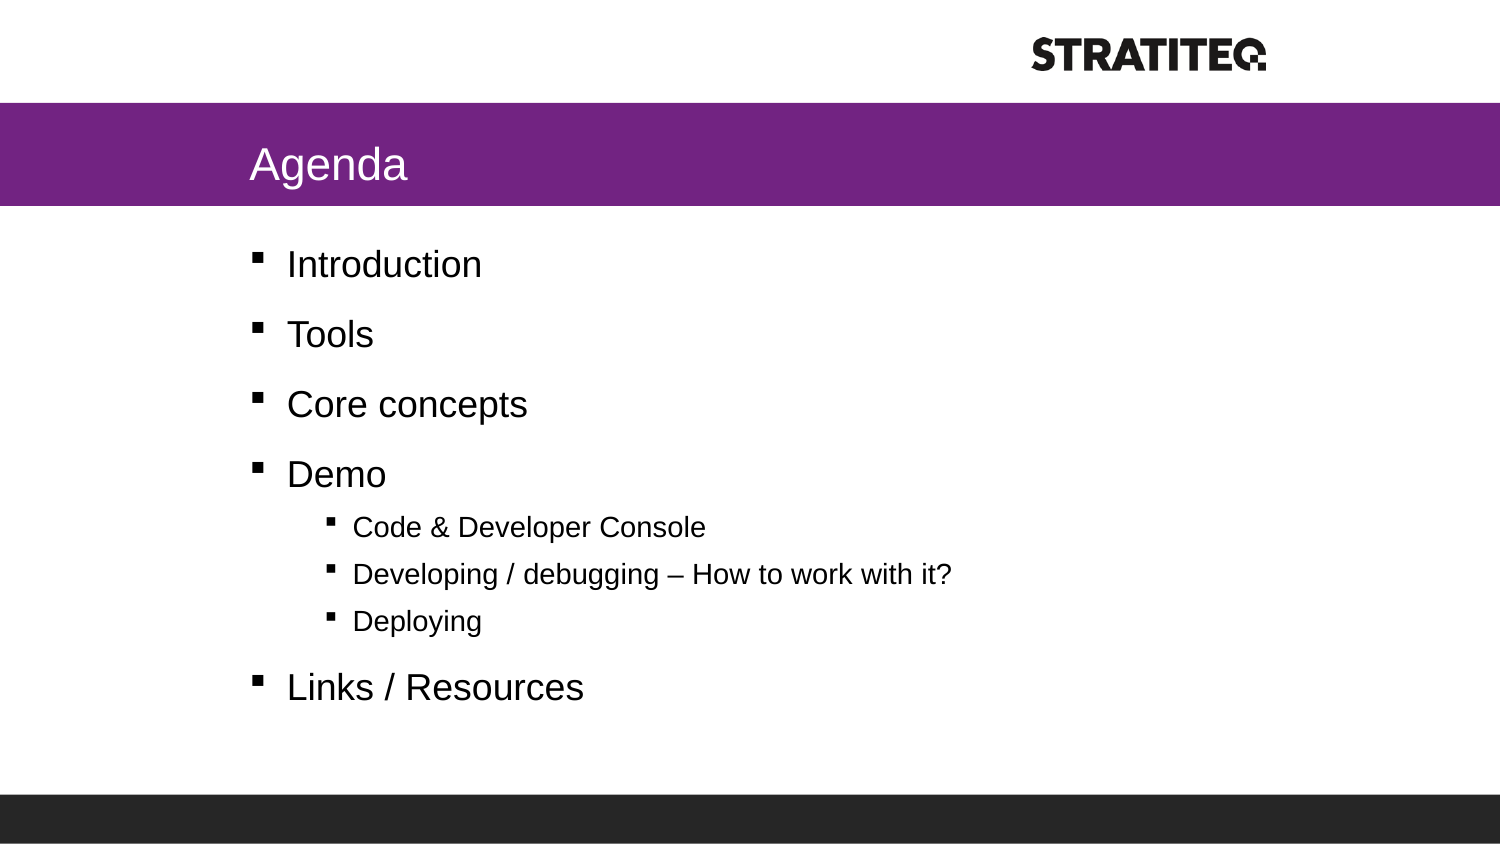

# Agenda
Introduction
Tools
Core concepts
Demo
Code & Developer Console
Developing / debugging – How to work with it?
Deploying
Links / Resources